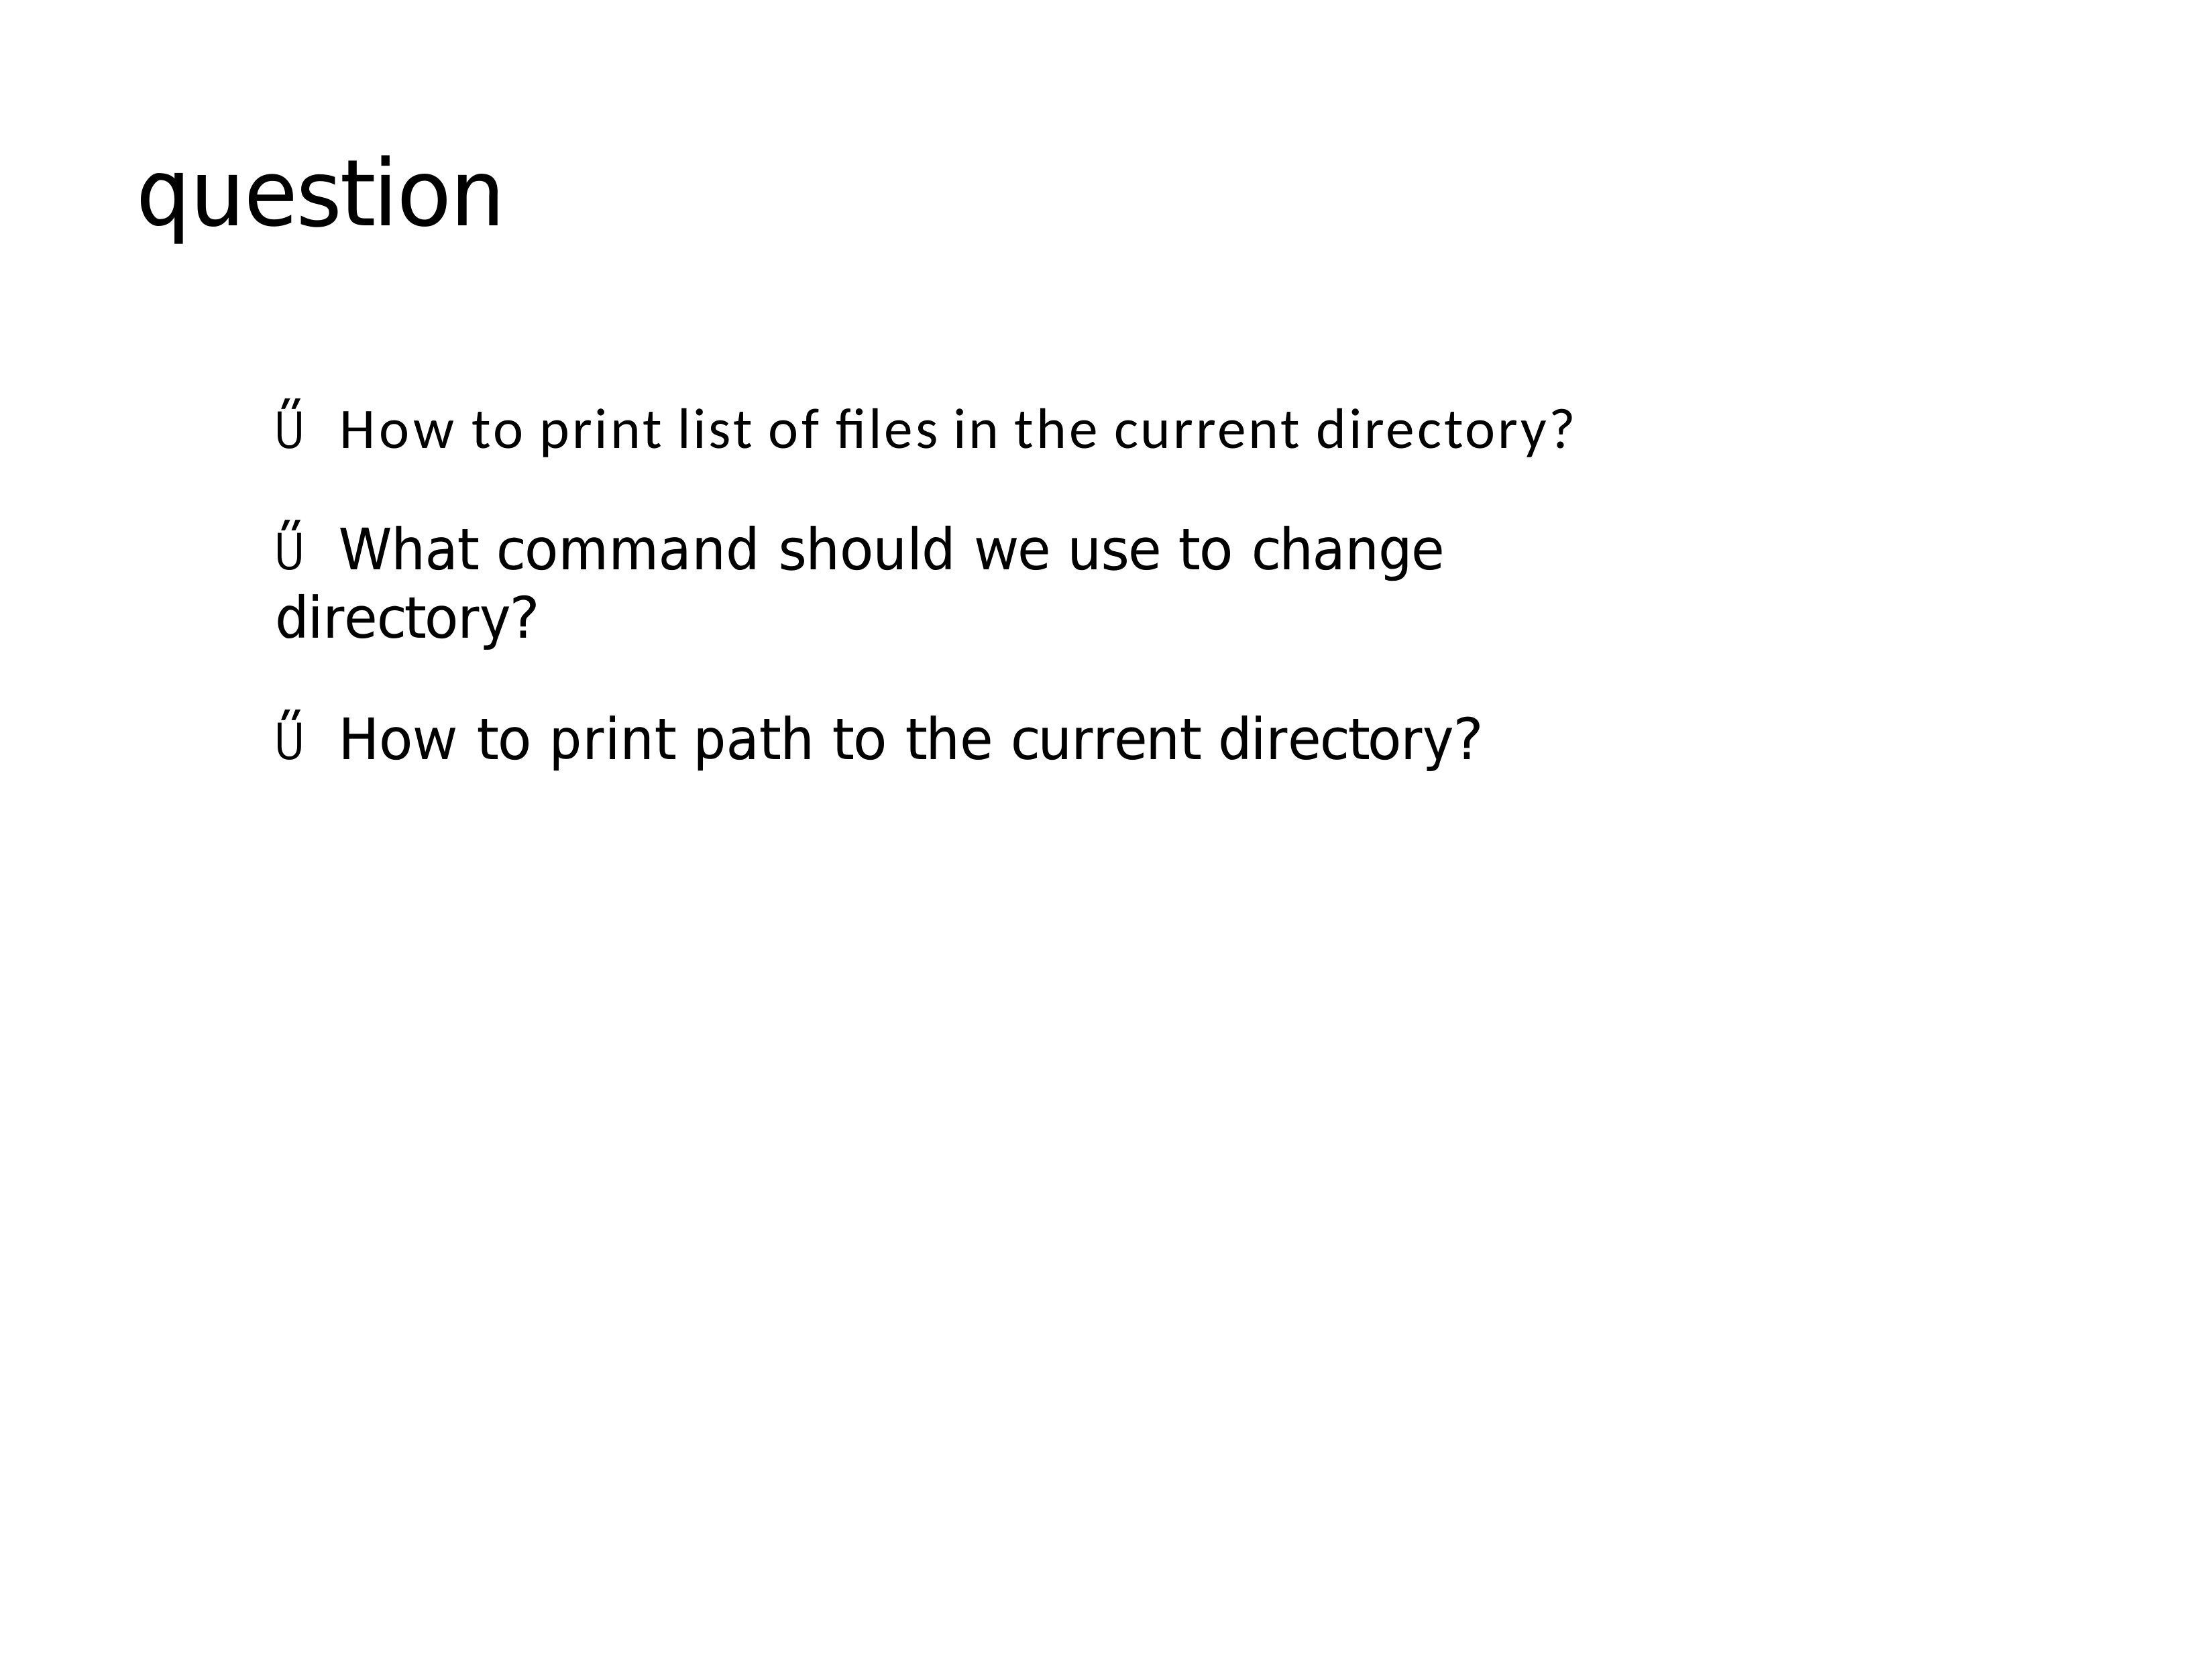

# question
Ű How to print list of files in the current directory?
Ű What command should we use to change directory?
Ű How to print path to the current directory?